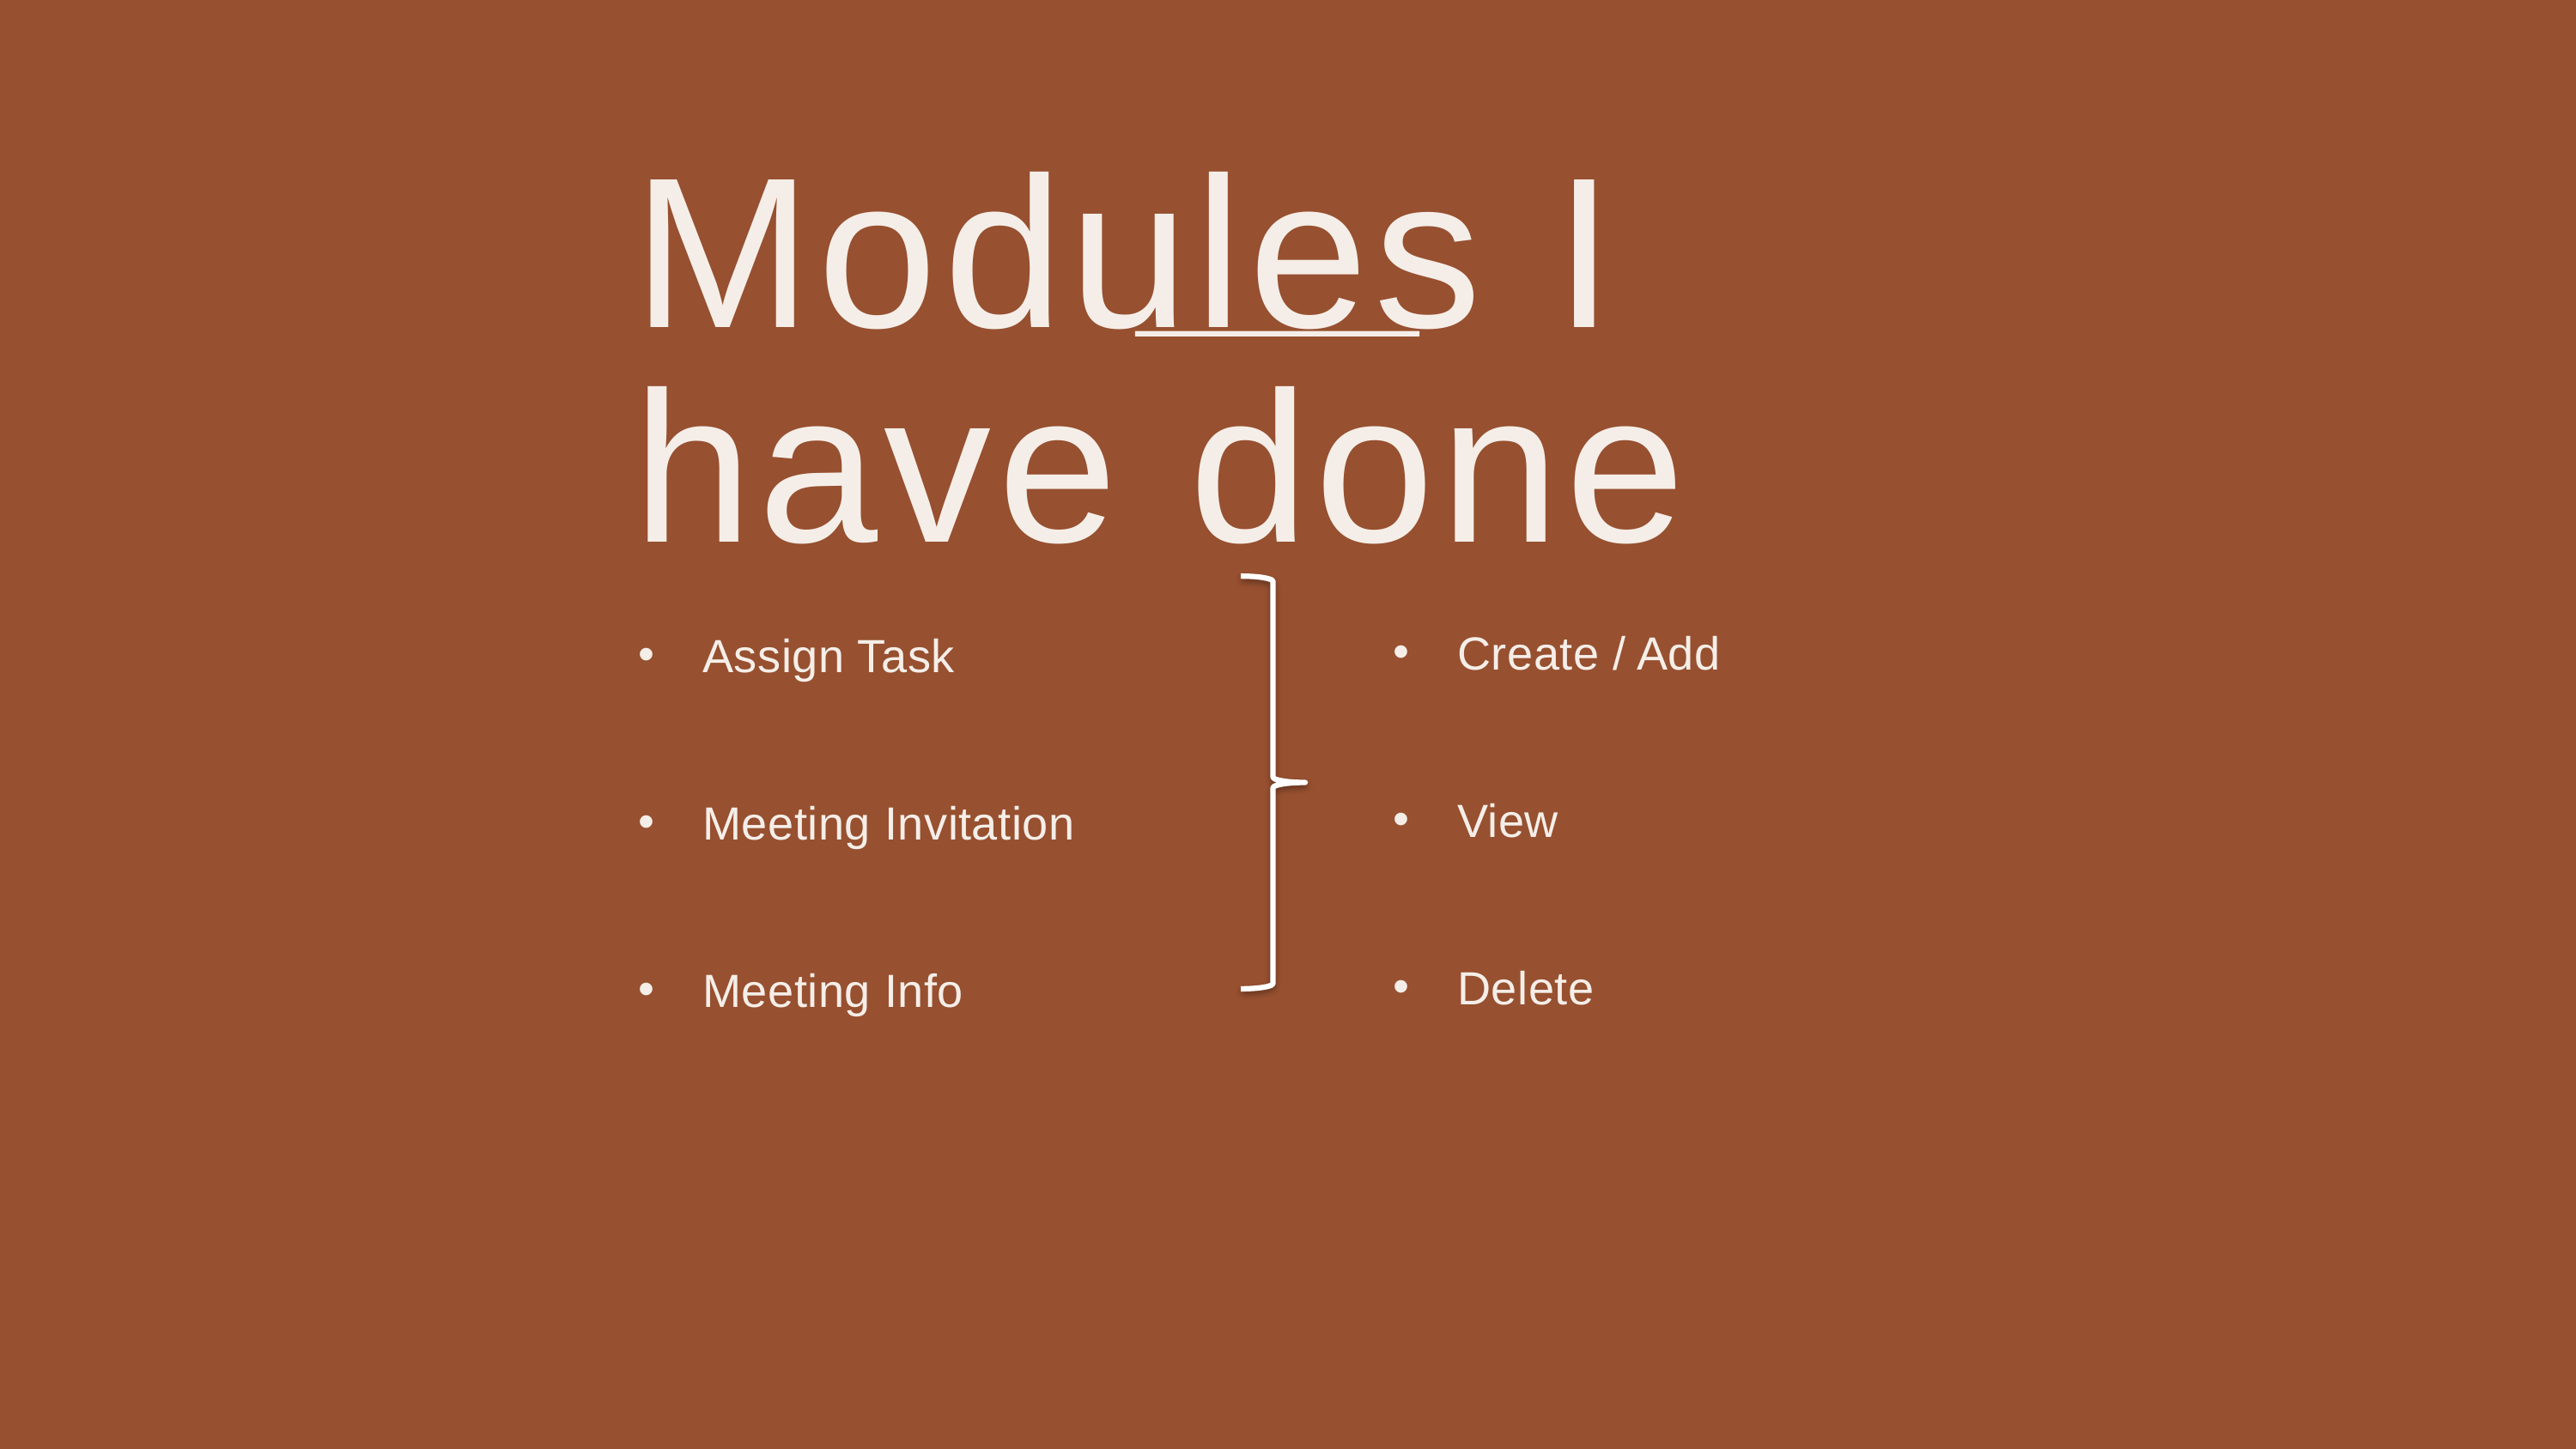

Modules I have done

Create / Add
View
Delete
Assign Task
Meeting Invitation
Meeting Info